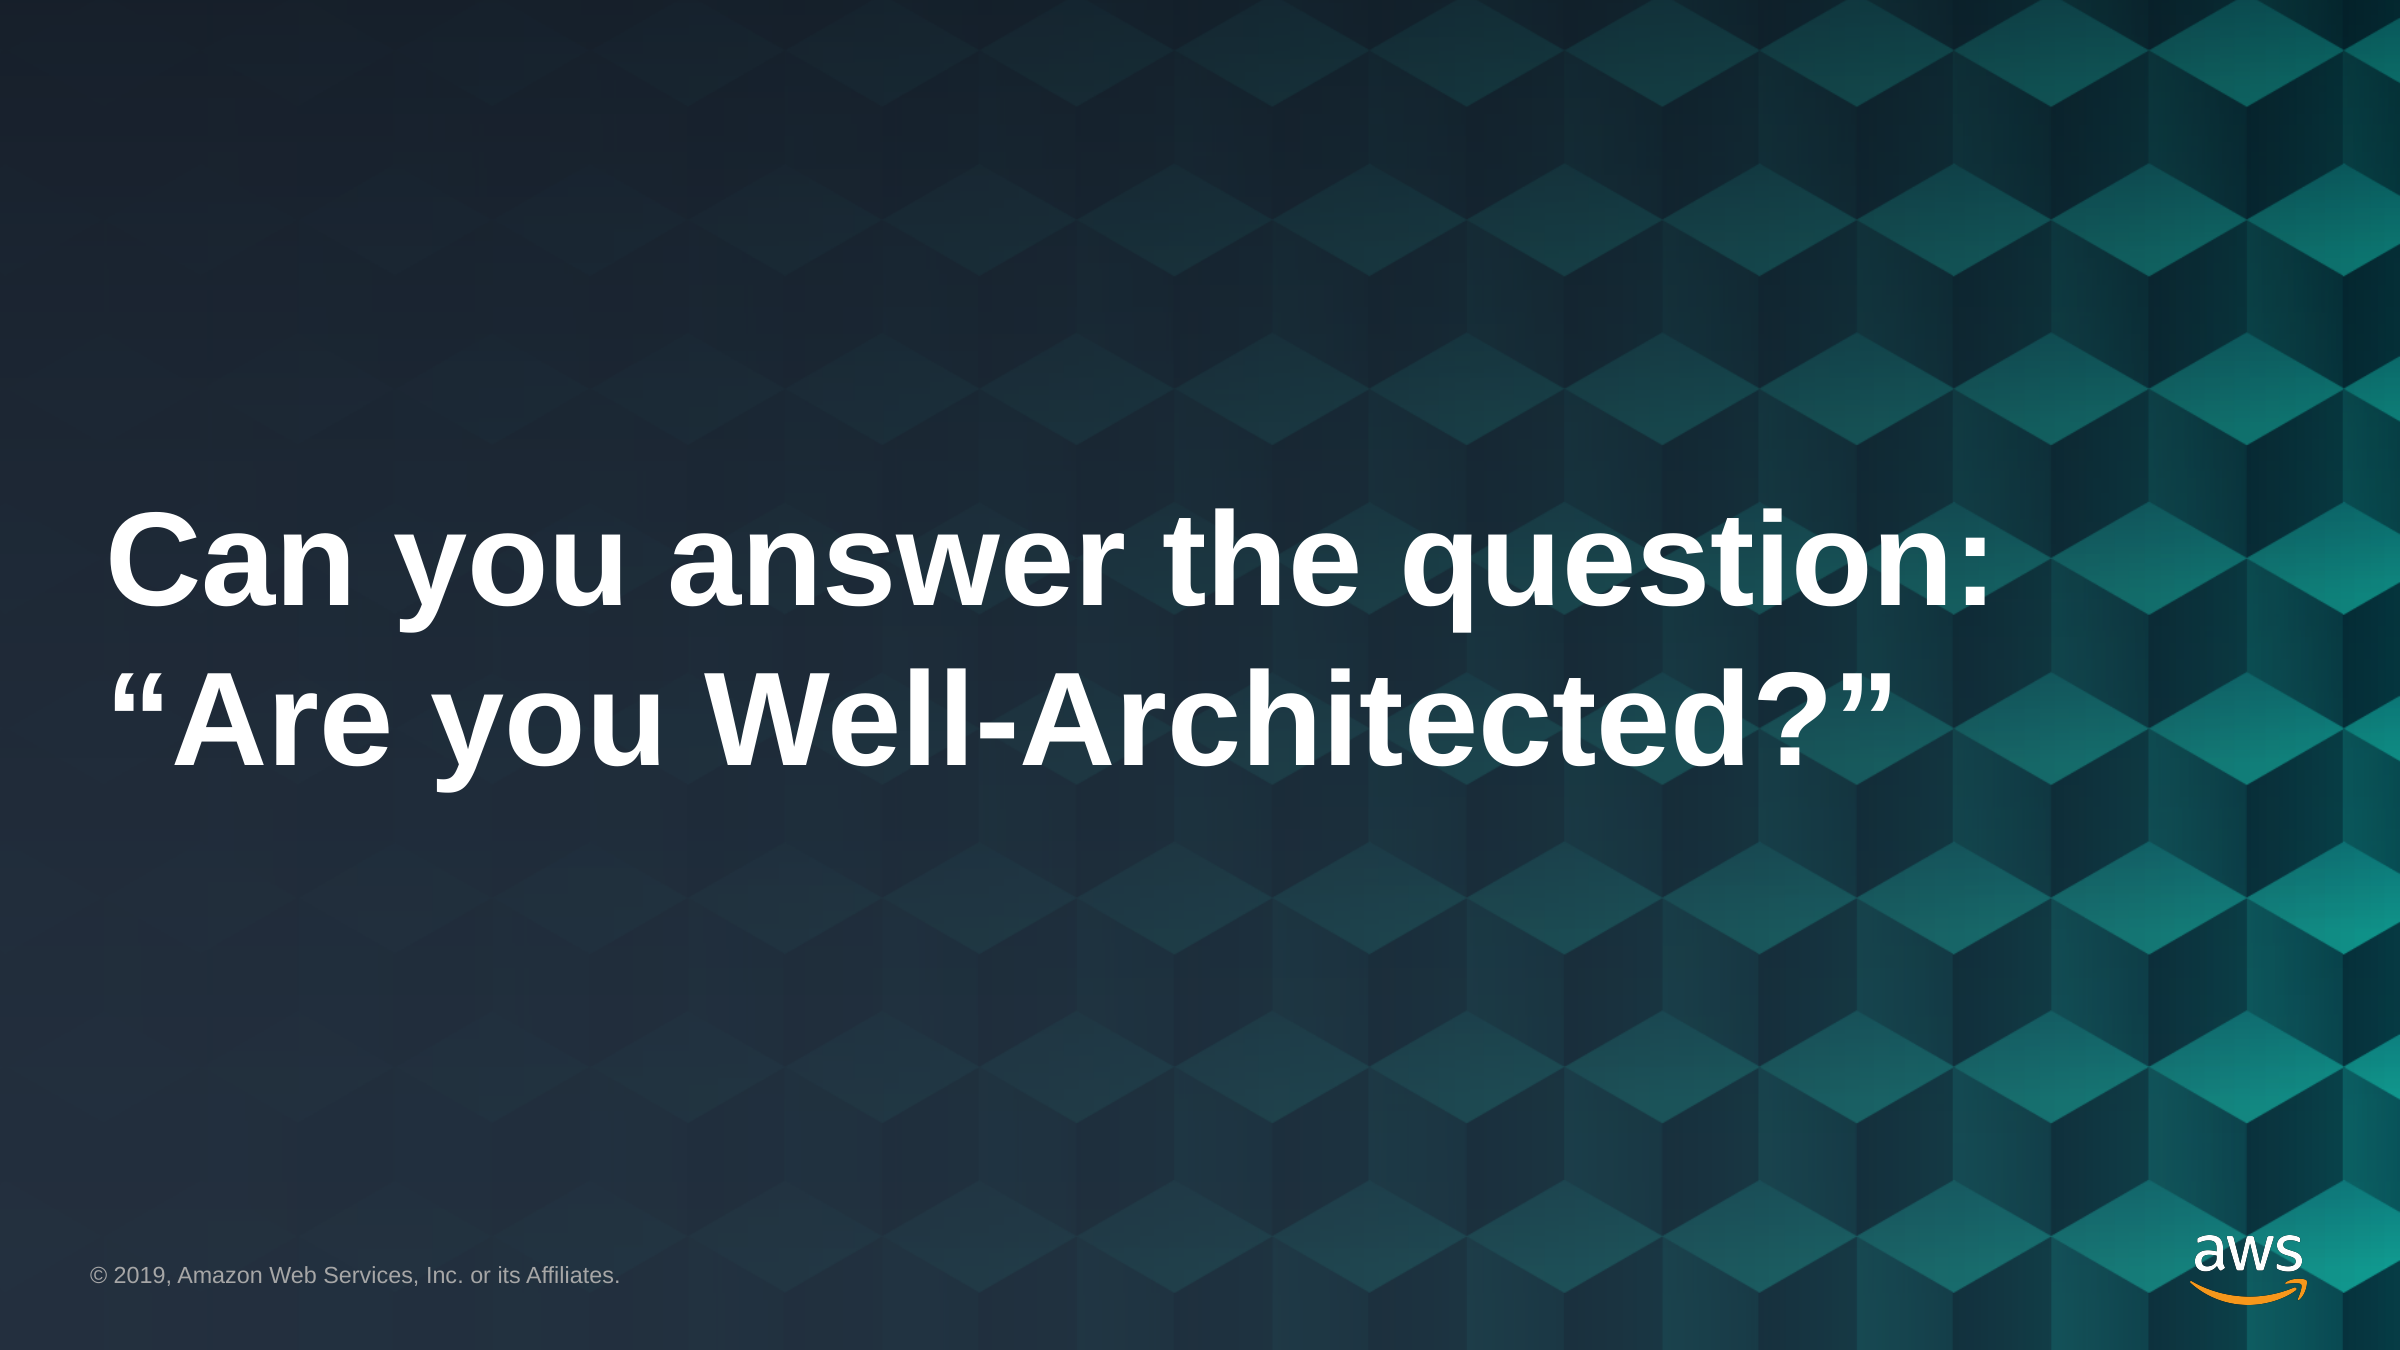

# Can you answer the question: “Are you Well-Architected?”